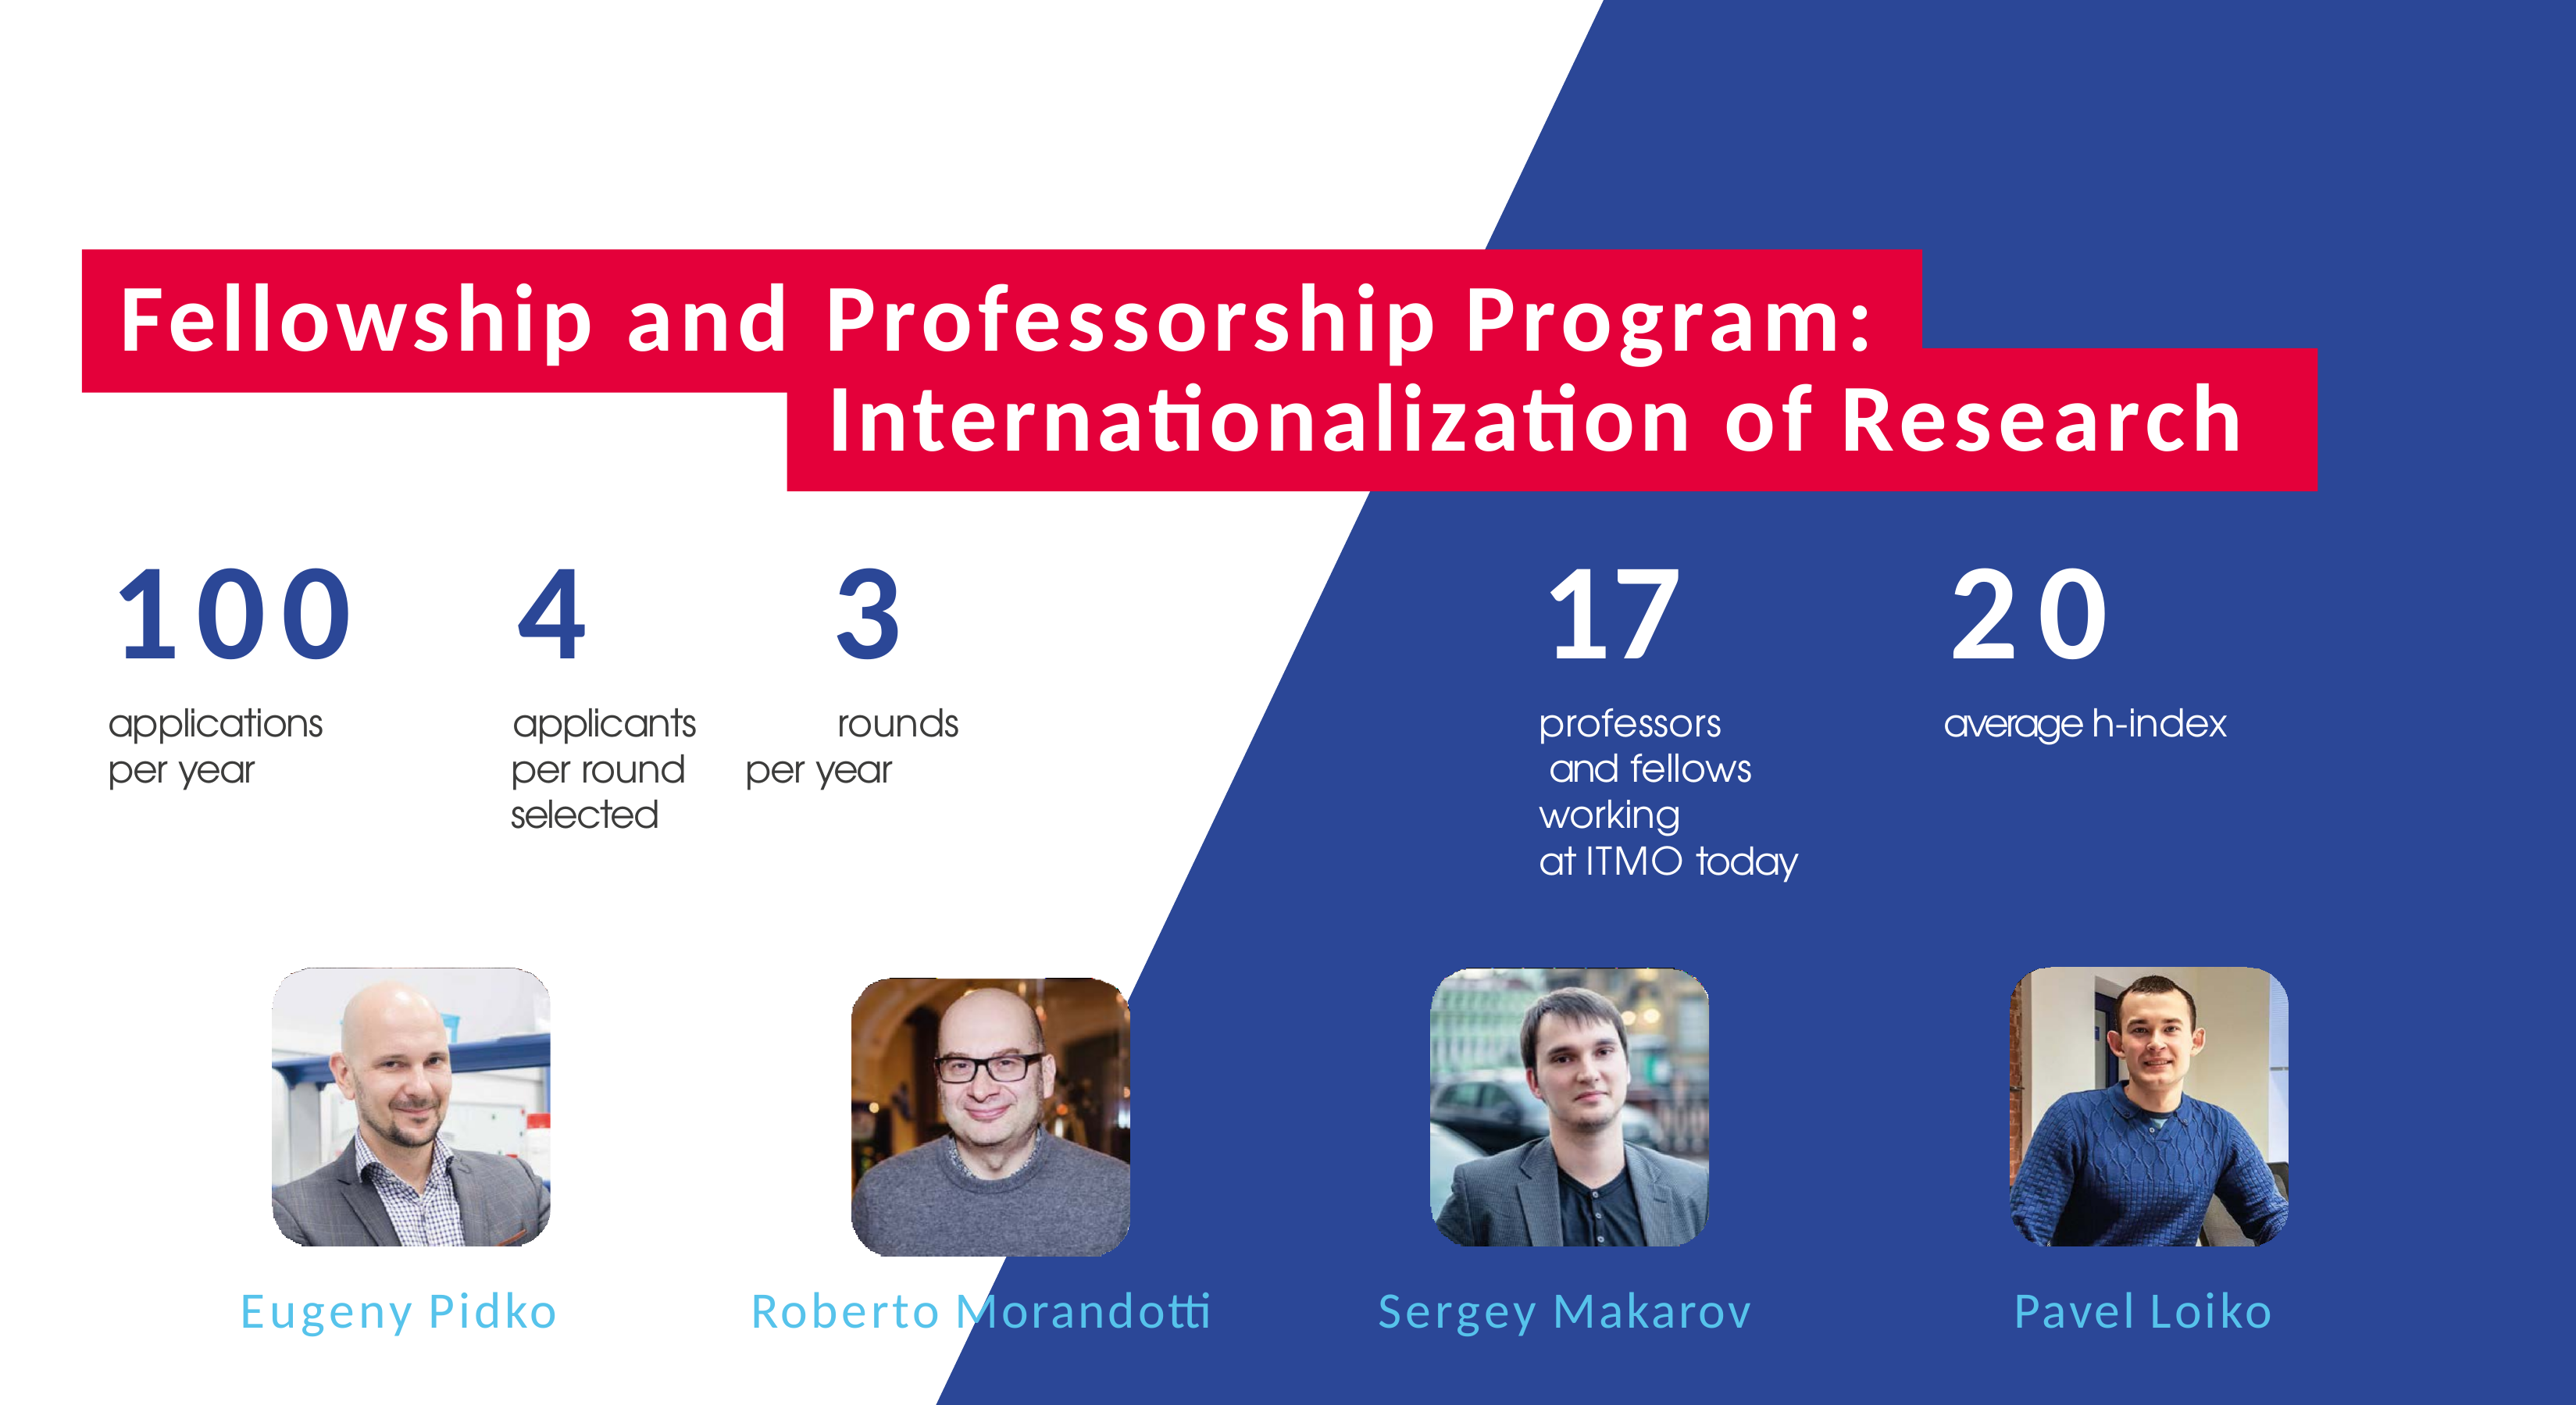

# Fellowship and Professorship Program:

Internationalization of Research
100	4	3
applications	applicants	rounds
per year	per round	per year  selected
17	20
professors	average h-index  and fellows
working
at ITMO today

Eugeny Pidko
Roberto Morandotti
Sergey Makarov
Pavel Loiko